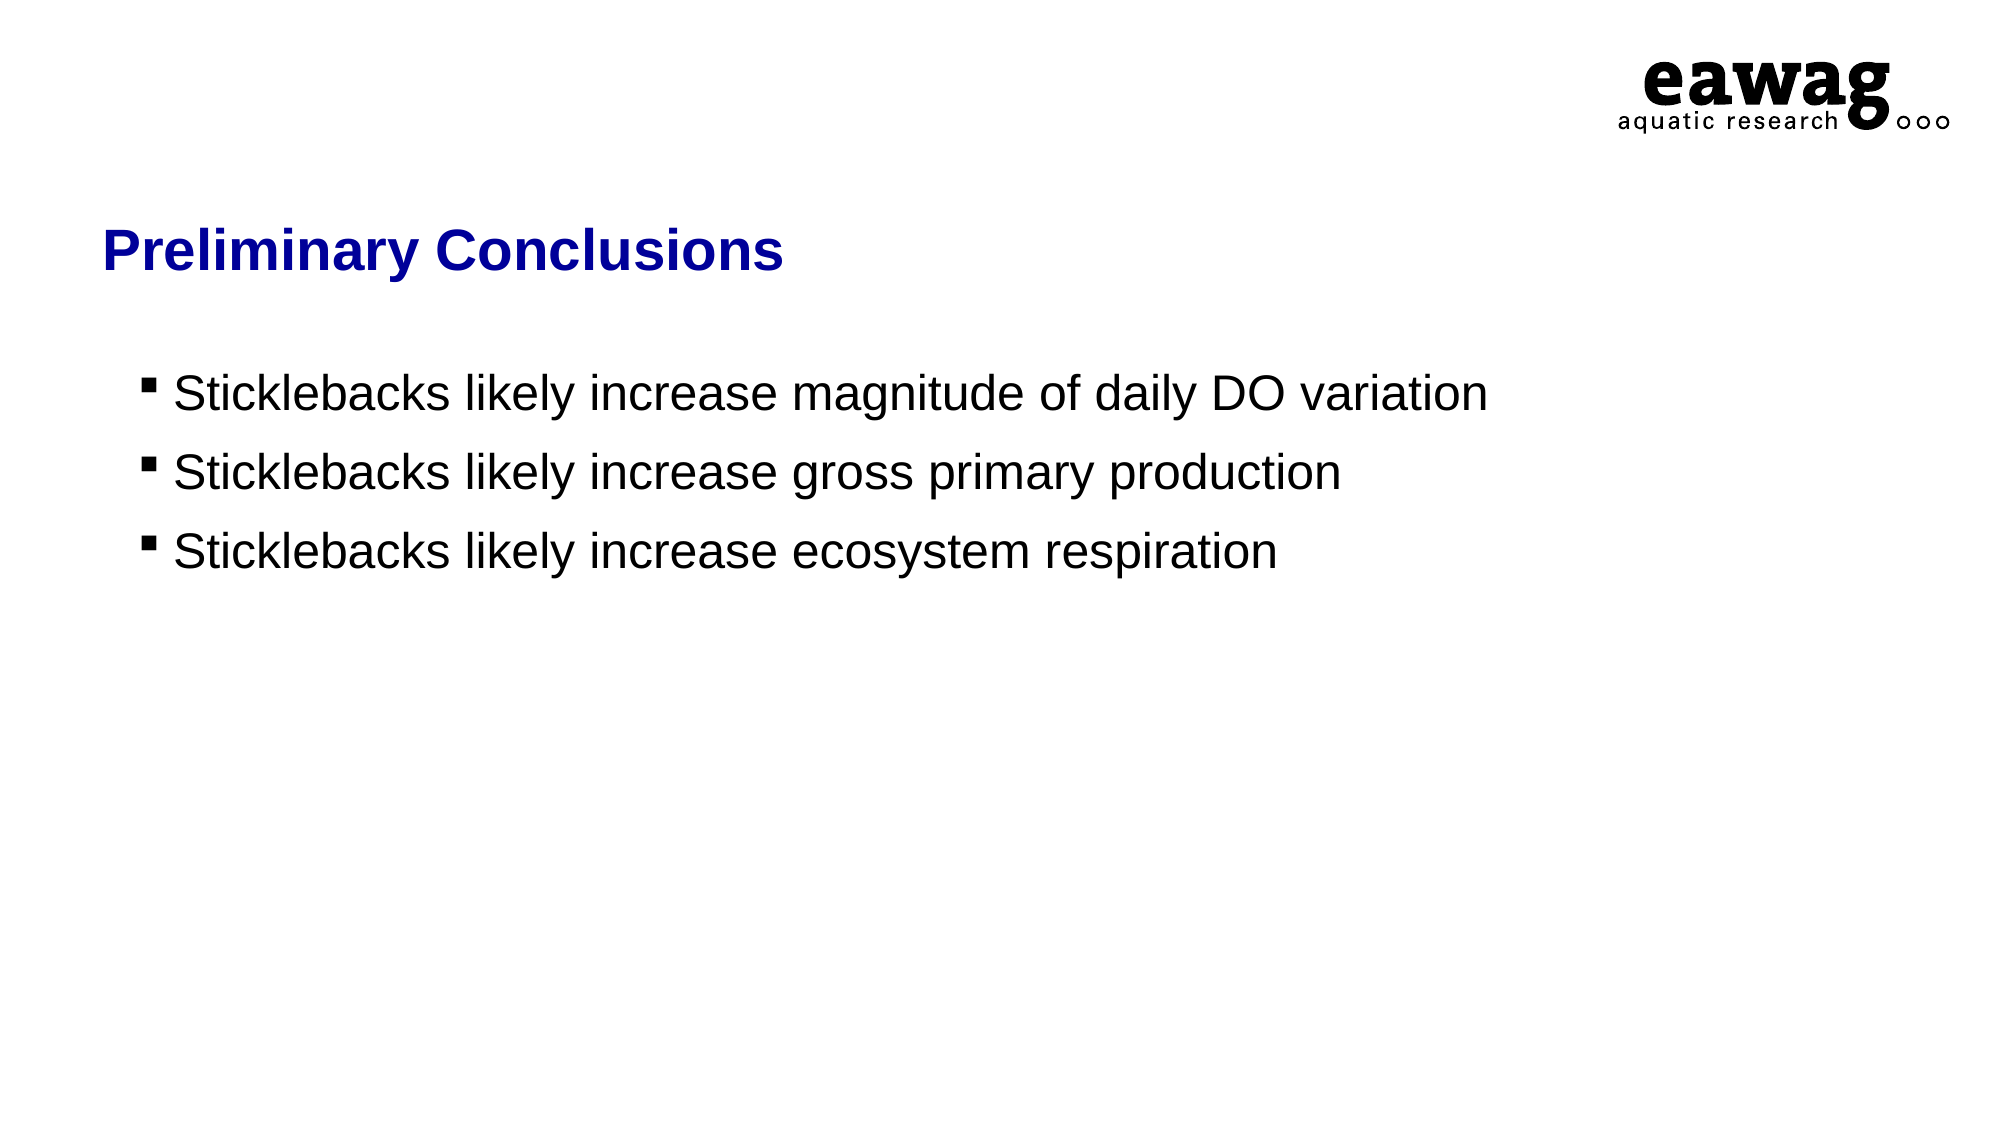

# Preliminary Conclusions
Sticklebacks likely increase magnitude of daily DO variation
Sticklebacks likely increase gross primary production
Sticklebacks likely increase ecosystem respiration